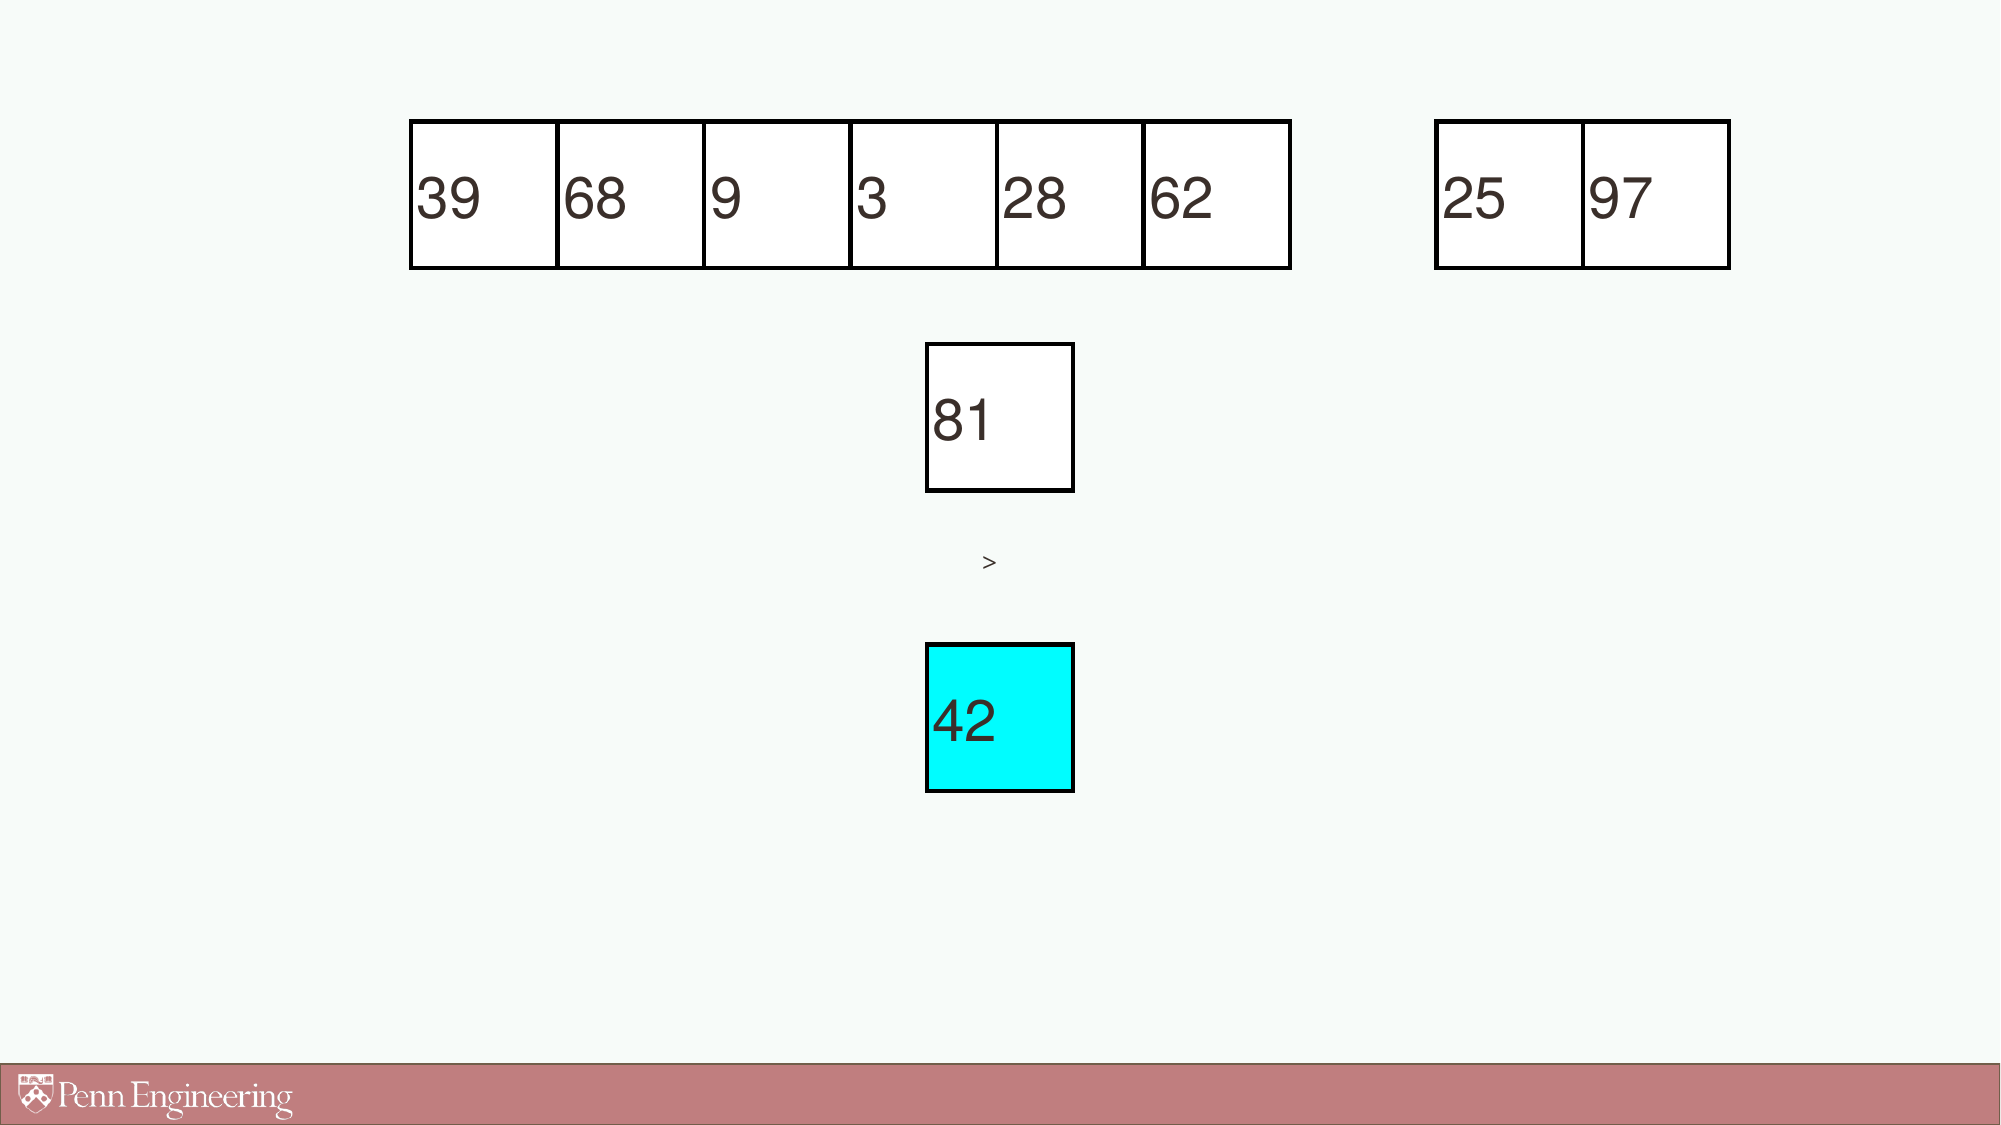

39
68
9
3
28
62
25
97
81
>
42